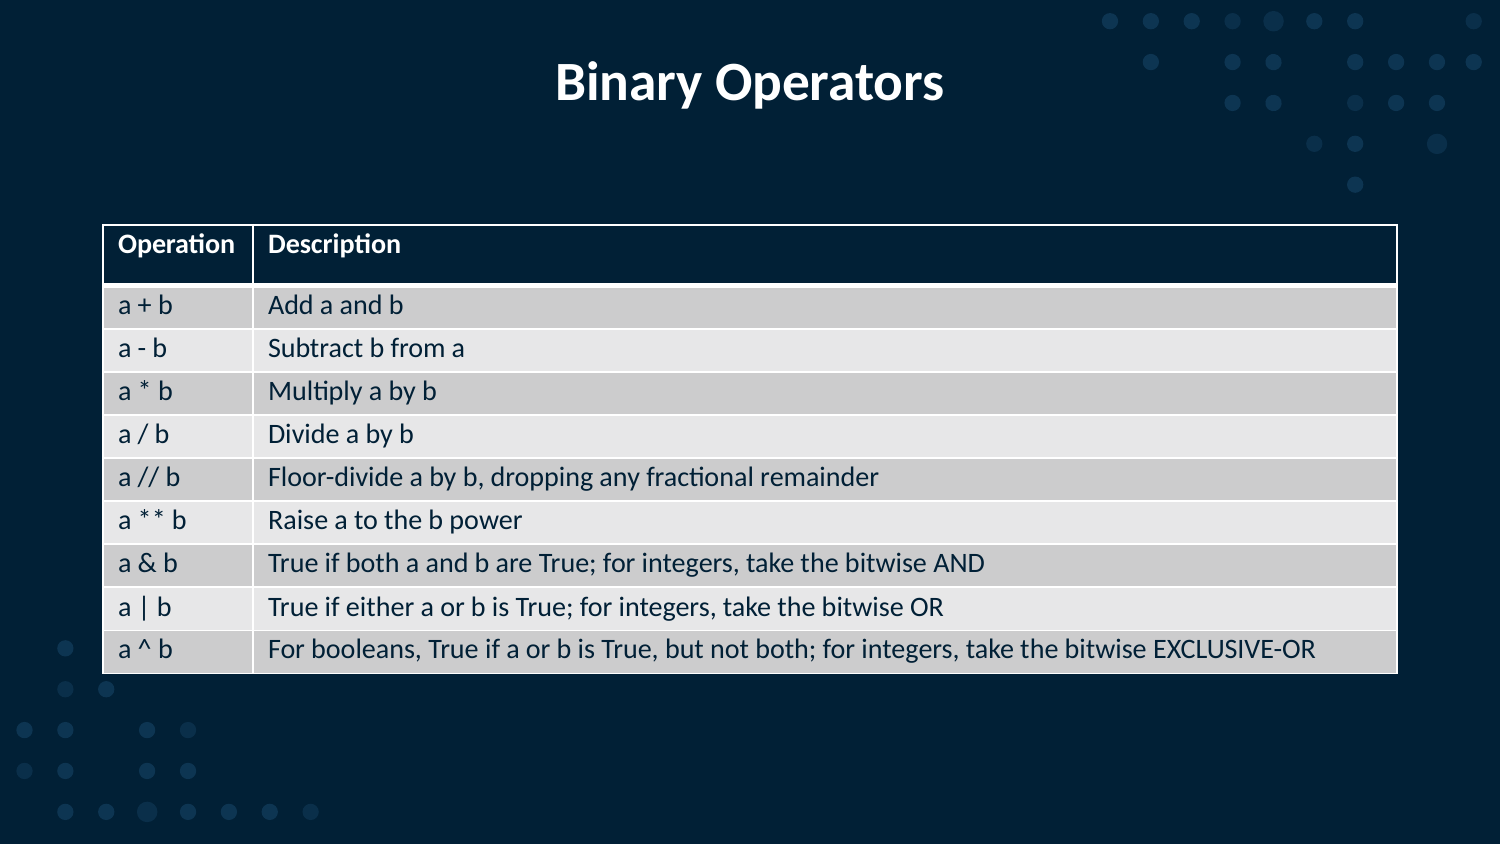

# Binary Operators

| Operation | Description |
| --- | --- |
| a + b | Add a and b |
| a - b | Subtract b from a |
| a \* b | Multiply a by b |
| a / b | Divide a by b |
| a // b | Floor-divide a by b, dropping any fractional remainder |
| a \*\* b | Raise a to the b power |
| a & b | True if both a and b are True; for integers, take the bitwise AND |
| a | b | True if either a or b is True; for integers, take the bitwise OR |
| a ^ b | For booleans, True if a or b is True, but not both; for integers, take the bitwise EXCLUSIVE-OR |